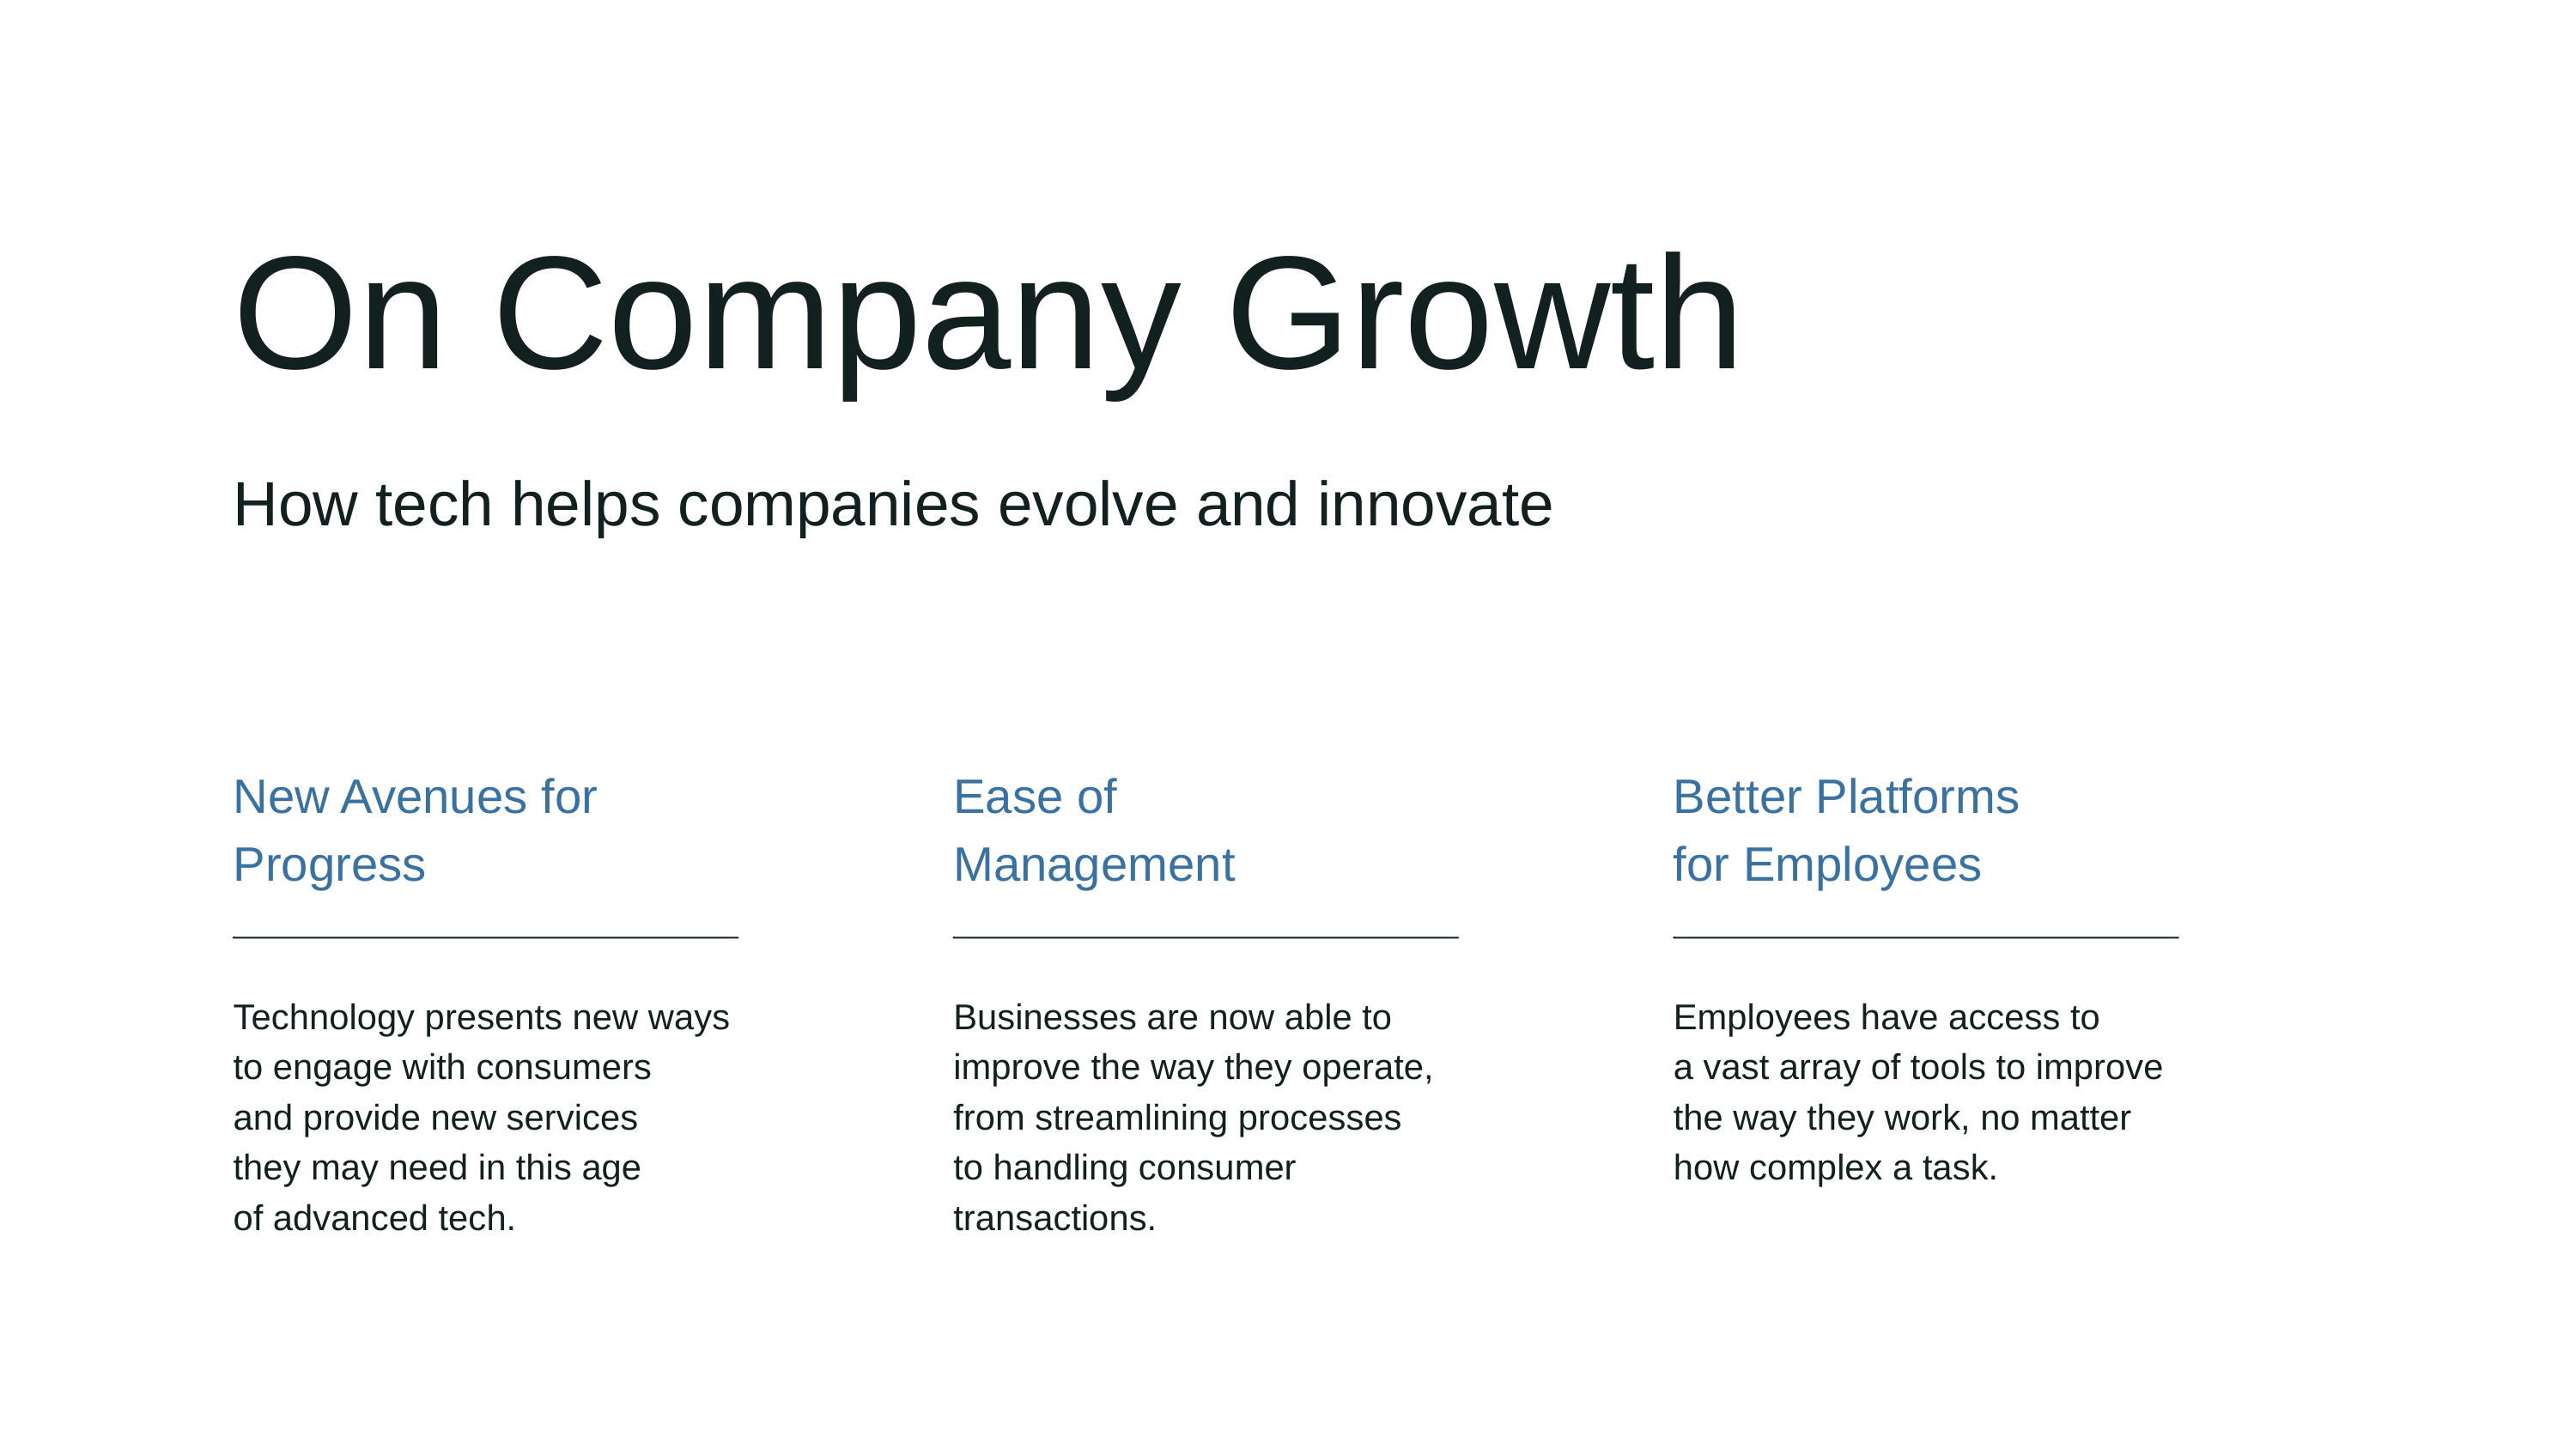

On Company Growth
How tech helps companies evolve and innovate
New Avenues for Progress

Technology presents new ways to engage with consumers
and provide new services
they may need in this age
of advanced tech.
Ease of
Management

Businesses are now able to improve the way they operate, from streamlining processes
to handling consumer transactions.
Better Platforms
for Employees

Employees have access to
a vast array of tools to improve the way they work, no matter how complex a task.